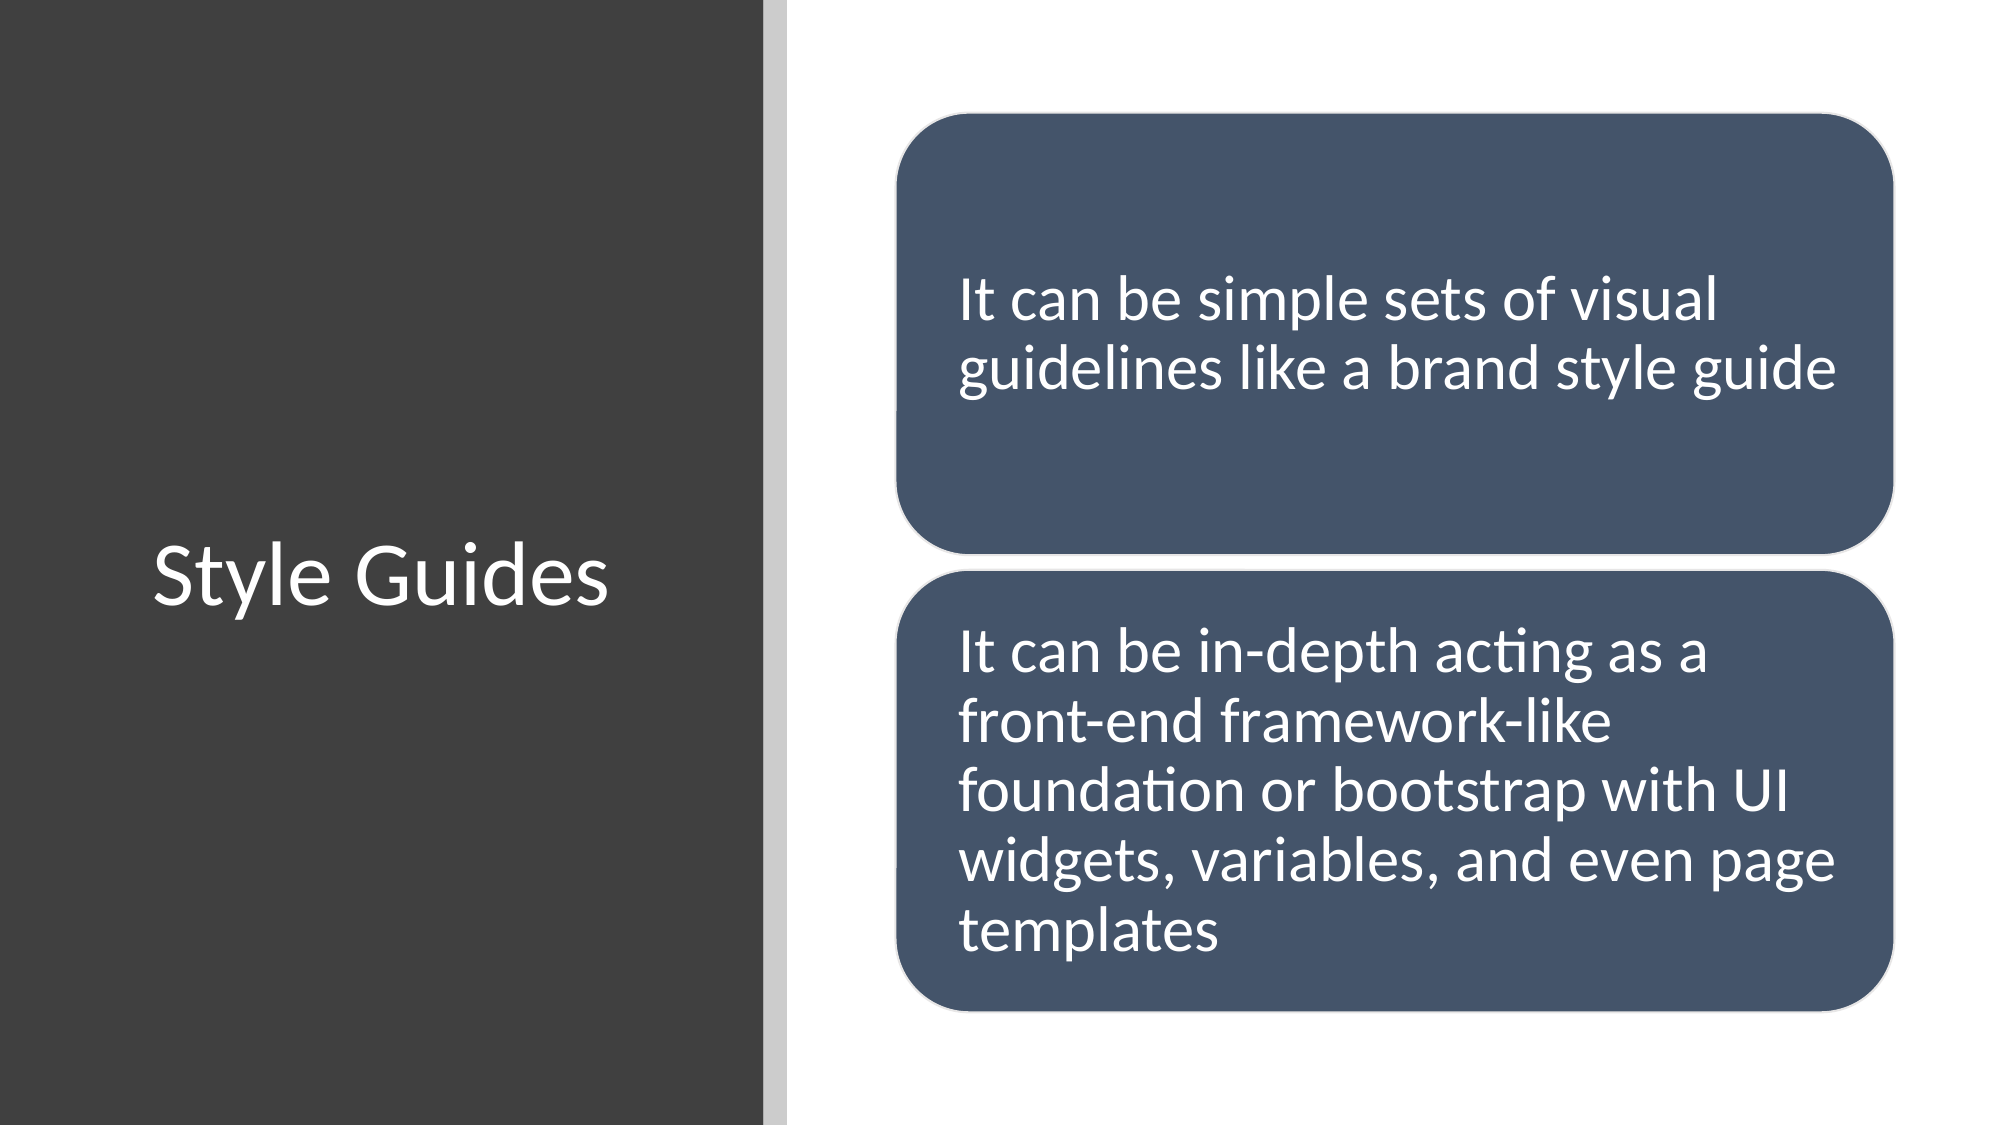

It can be simple sets of visual guidelines like a brand style guide
It can be in-depth acting as a front-end framework-like foundation or bootstrap with UI widgets, variables, and even page templates
# Style Guides